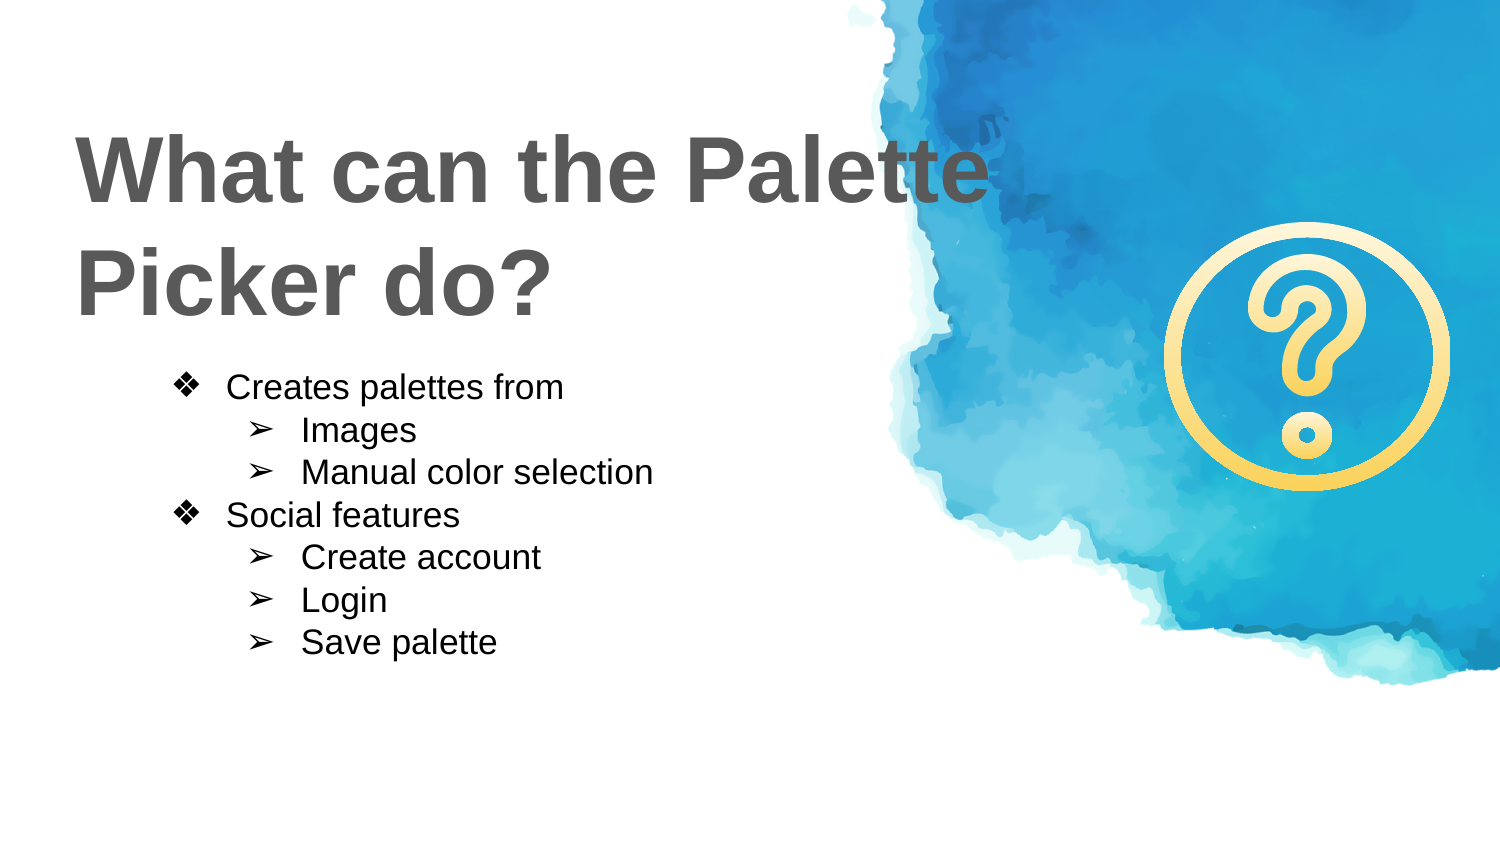

# What can the Palette  Picker do?

Creates palettes from
Images
Manual color selection
Social features
Create account
Login
Save palette